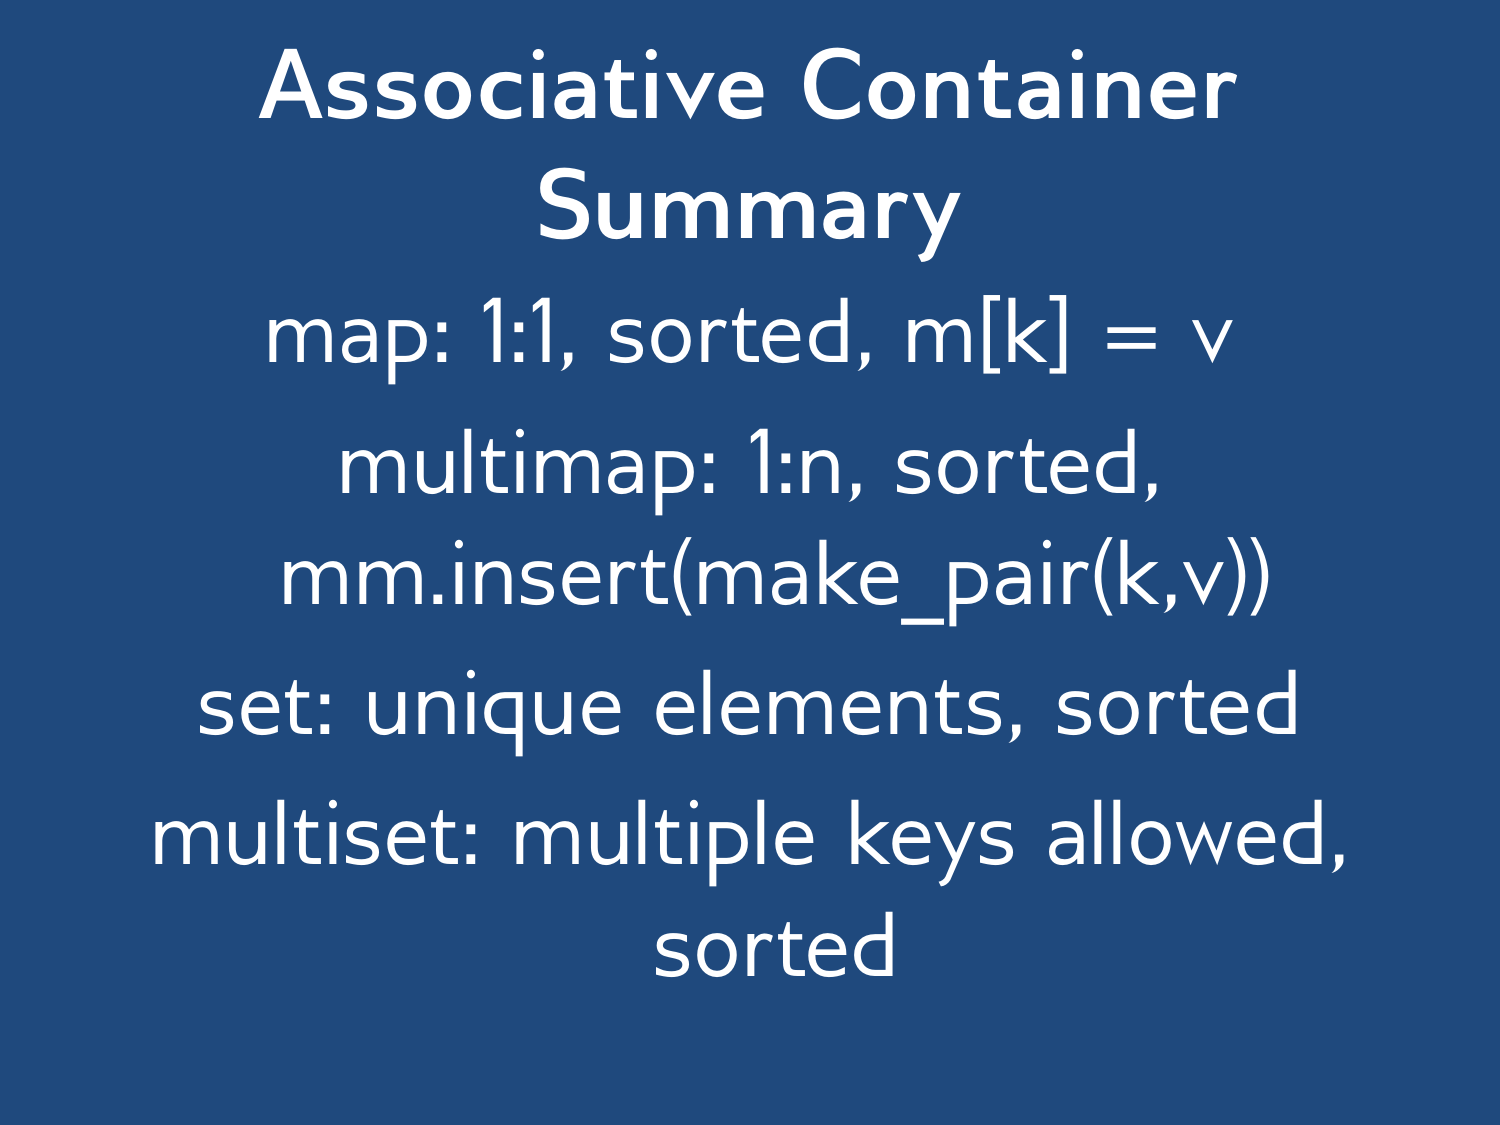

# Associative Container Summary
map: 1:1, sorted, m[k] = v
multimap: 1:n, sorted, mm.insert(make_pair(k,v))
set: unique elements, sorted
multiset: multiple keys allowed, sorted